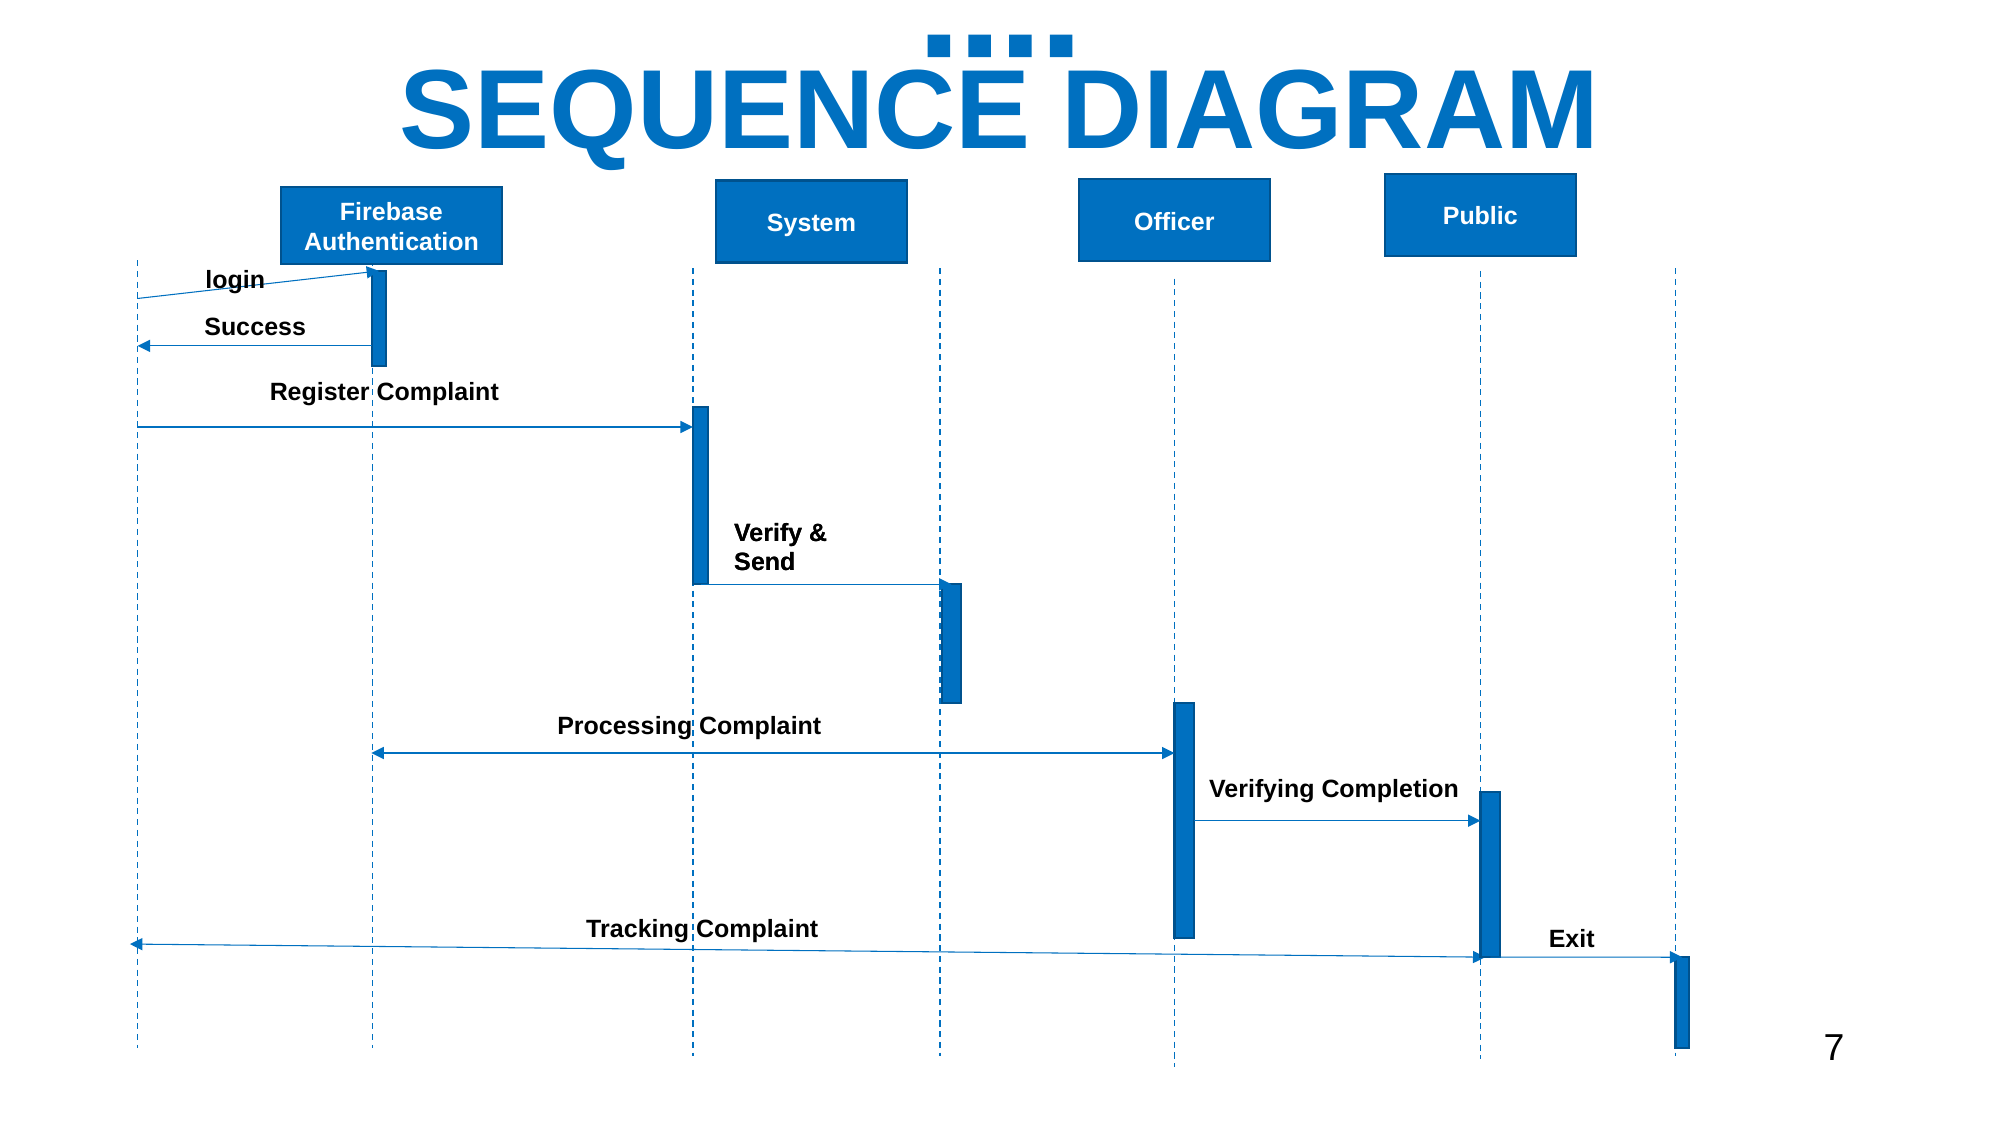

SEQUENCE DIAGRAM
Public
Officer
System
Firebase Authentication
login

Success
Register Complaint

Verify &
Send
Verify &
Send

Processing Complaint

Verifying Completion

Tracking Complaint
Exit

7